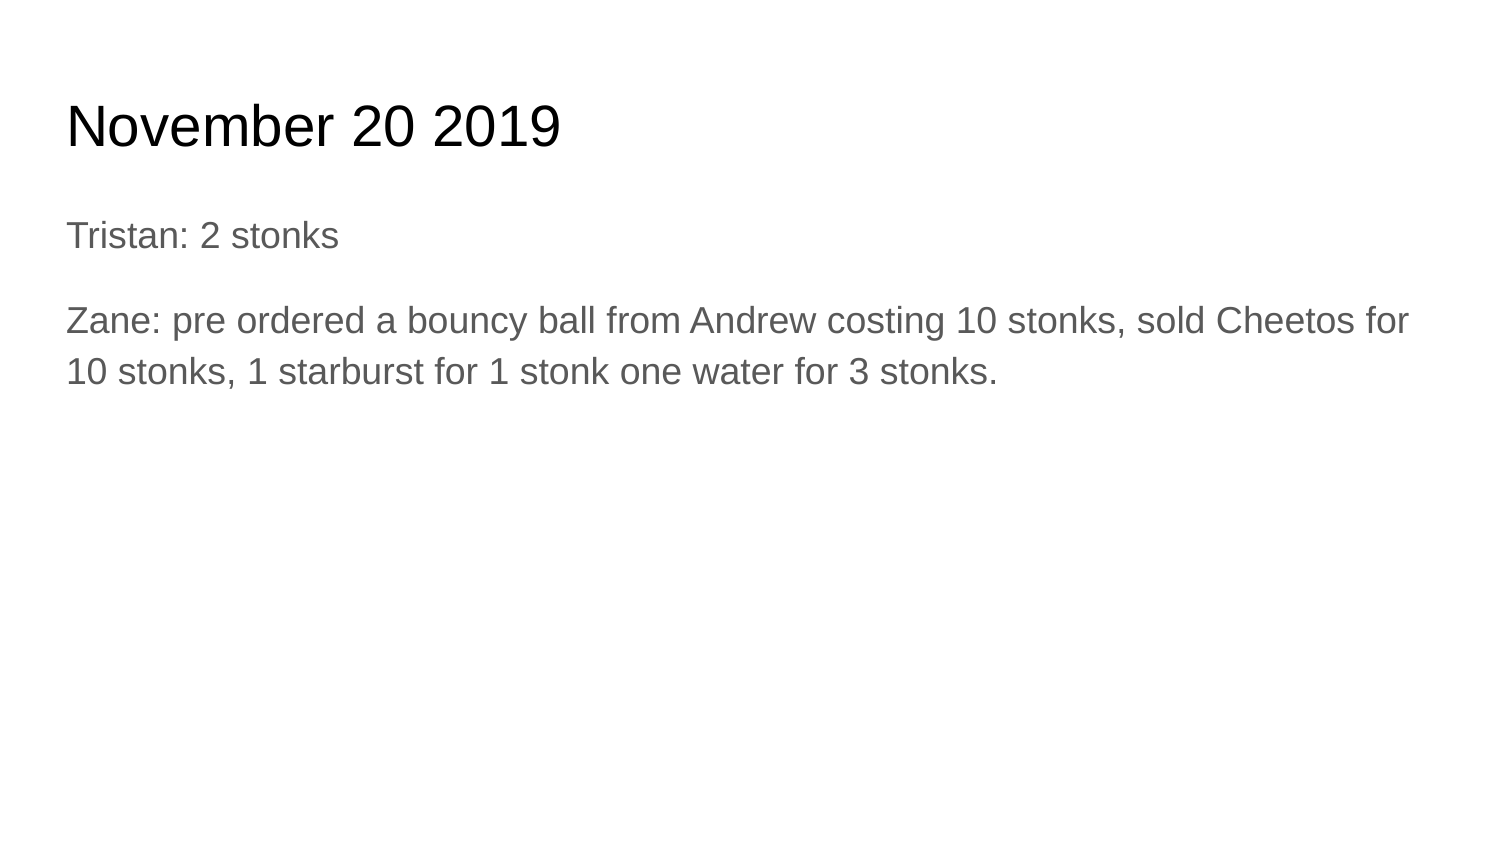

# November 20 2019
Tristan: 2 stonks
Zane: pre ordered a bouncy ball from Andrew costing 10 stonks, sold Cheetos for 10 stonks, 1 starburst for 1 stonk one water for 3 stonks.